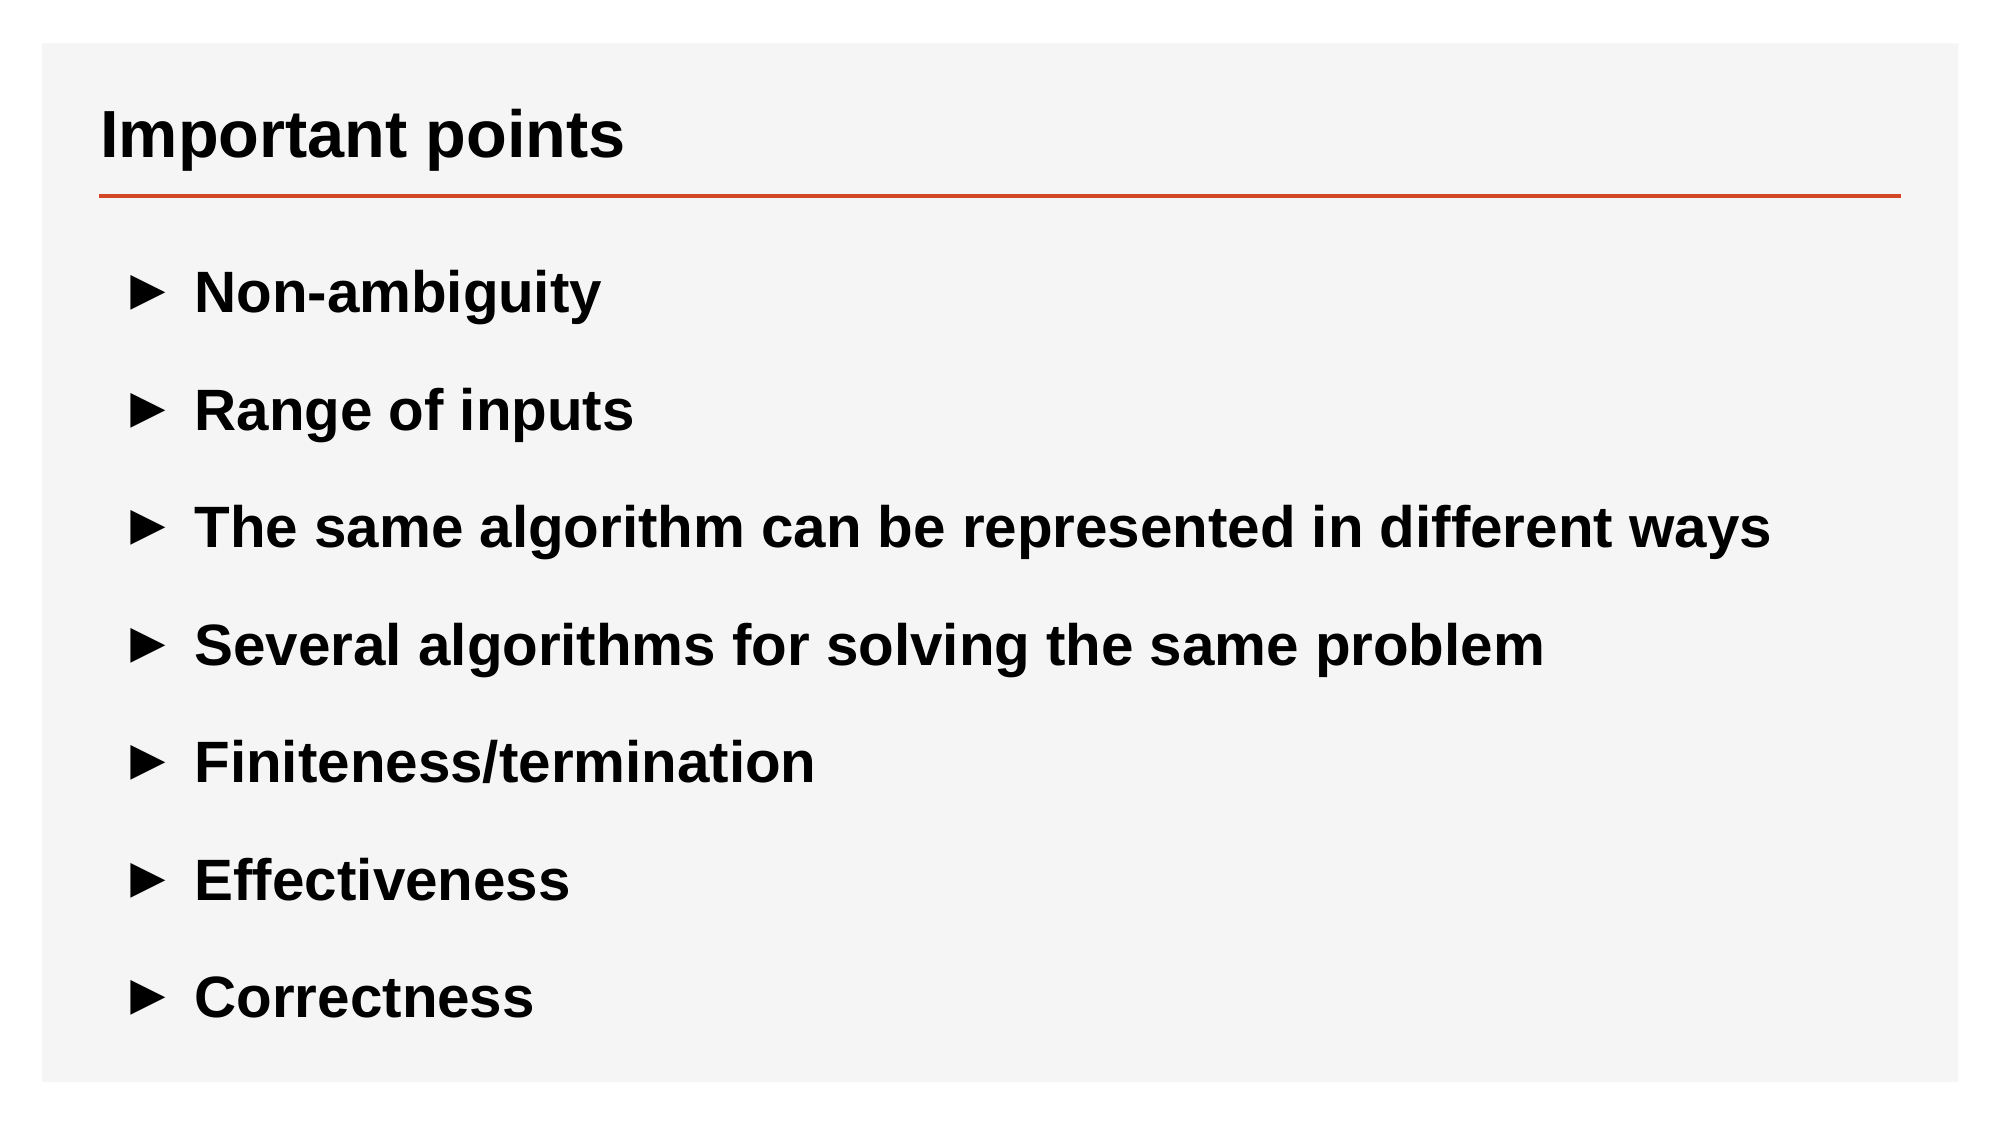

# Important points
Non-ambiguity
Range of inputs
The same algorithm can be represented in different ways
Several algorithms for solving the same problem
Finiteness/termination
Effectiveness
Correctness